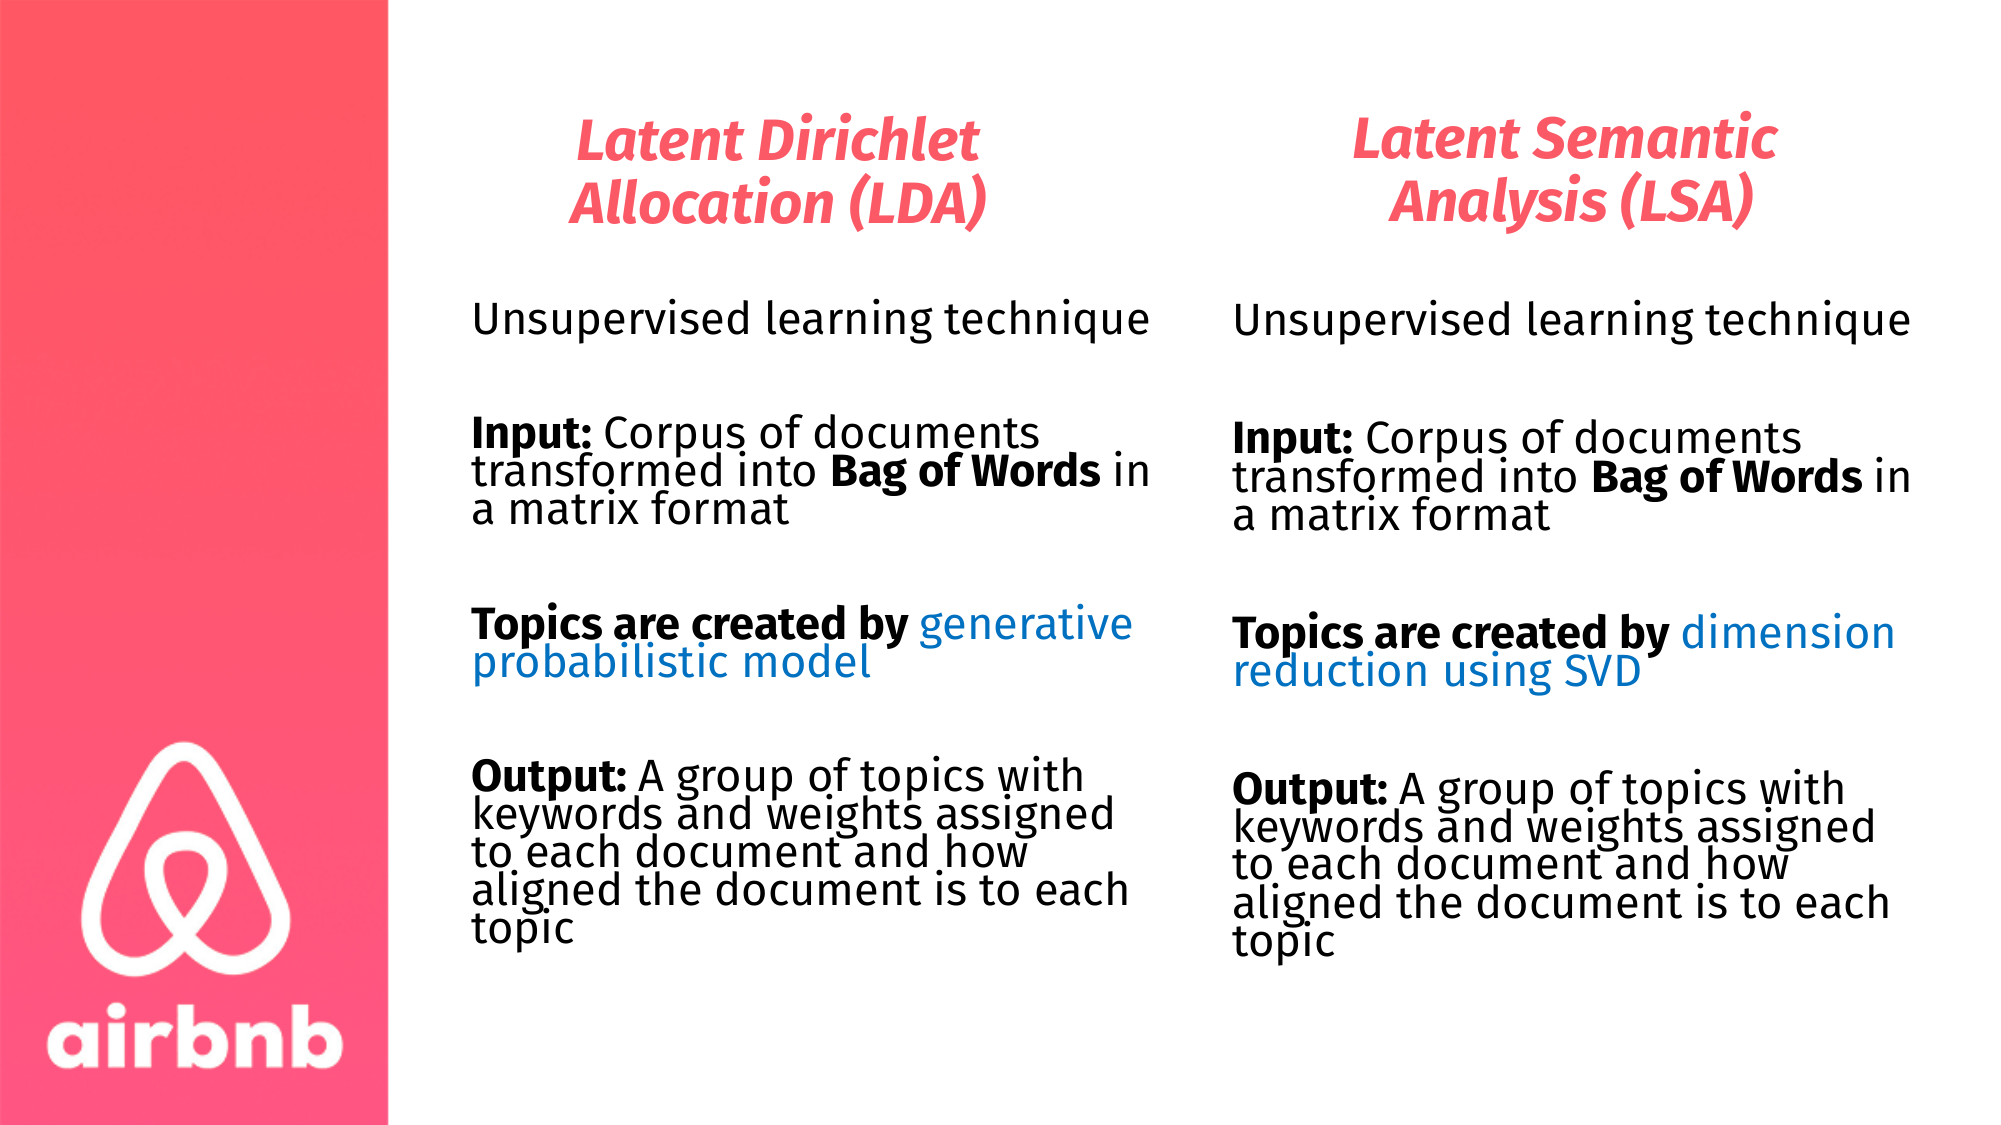

Latent Semantic
Analysis (LSA)
Latent Dirichlet Allocation (LDA)
Unsupervised learning technique

Input: Corpus of documents transformed into Bag of Words in a matrix format

Topics are created by generative probabilistic model

Output: A group of topics with keywords and weights assigned to each document and how aligned the document is to each topic
Unsupervised learning technique

Input: Corpus of documents transformed into Bag of Words in a matrix format

Topics are created by dimension reduction using SVD

Output: A group of topics with keywords and weights assigned to each document and how aligned the document is to each topic